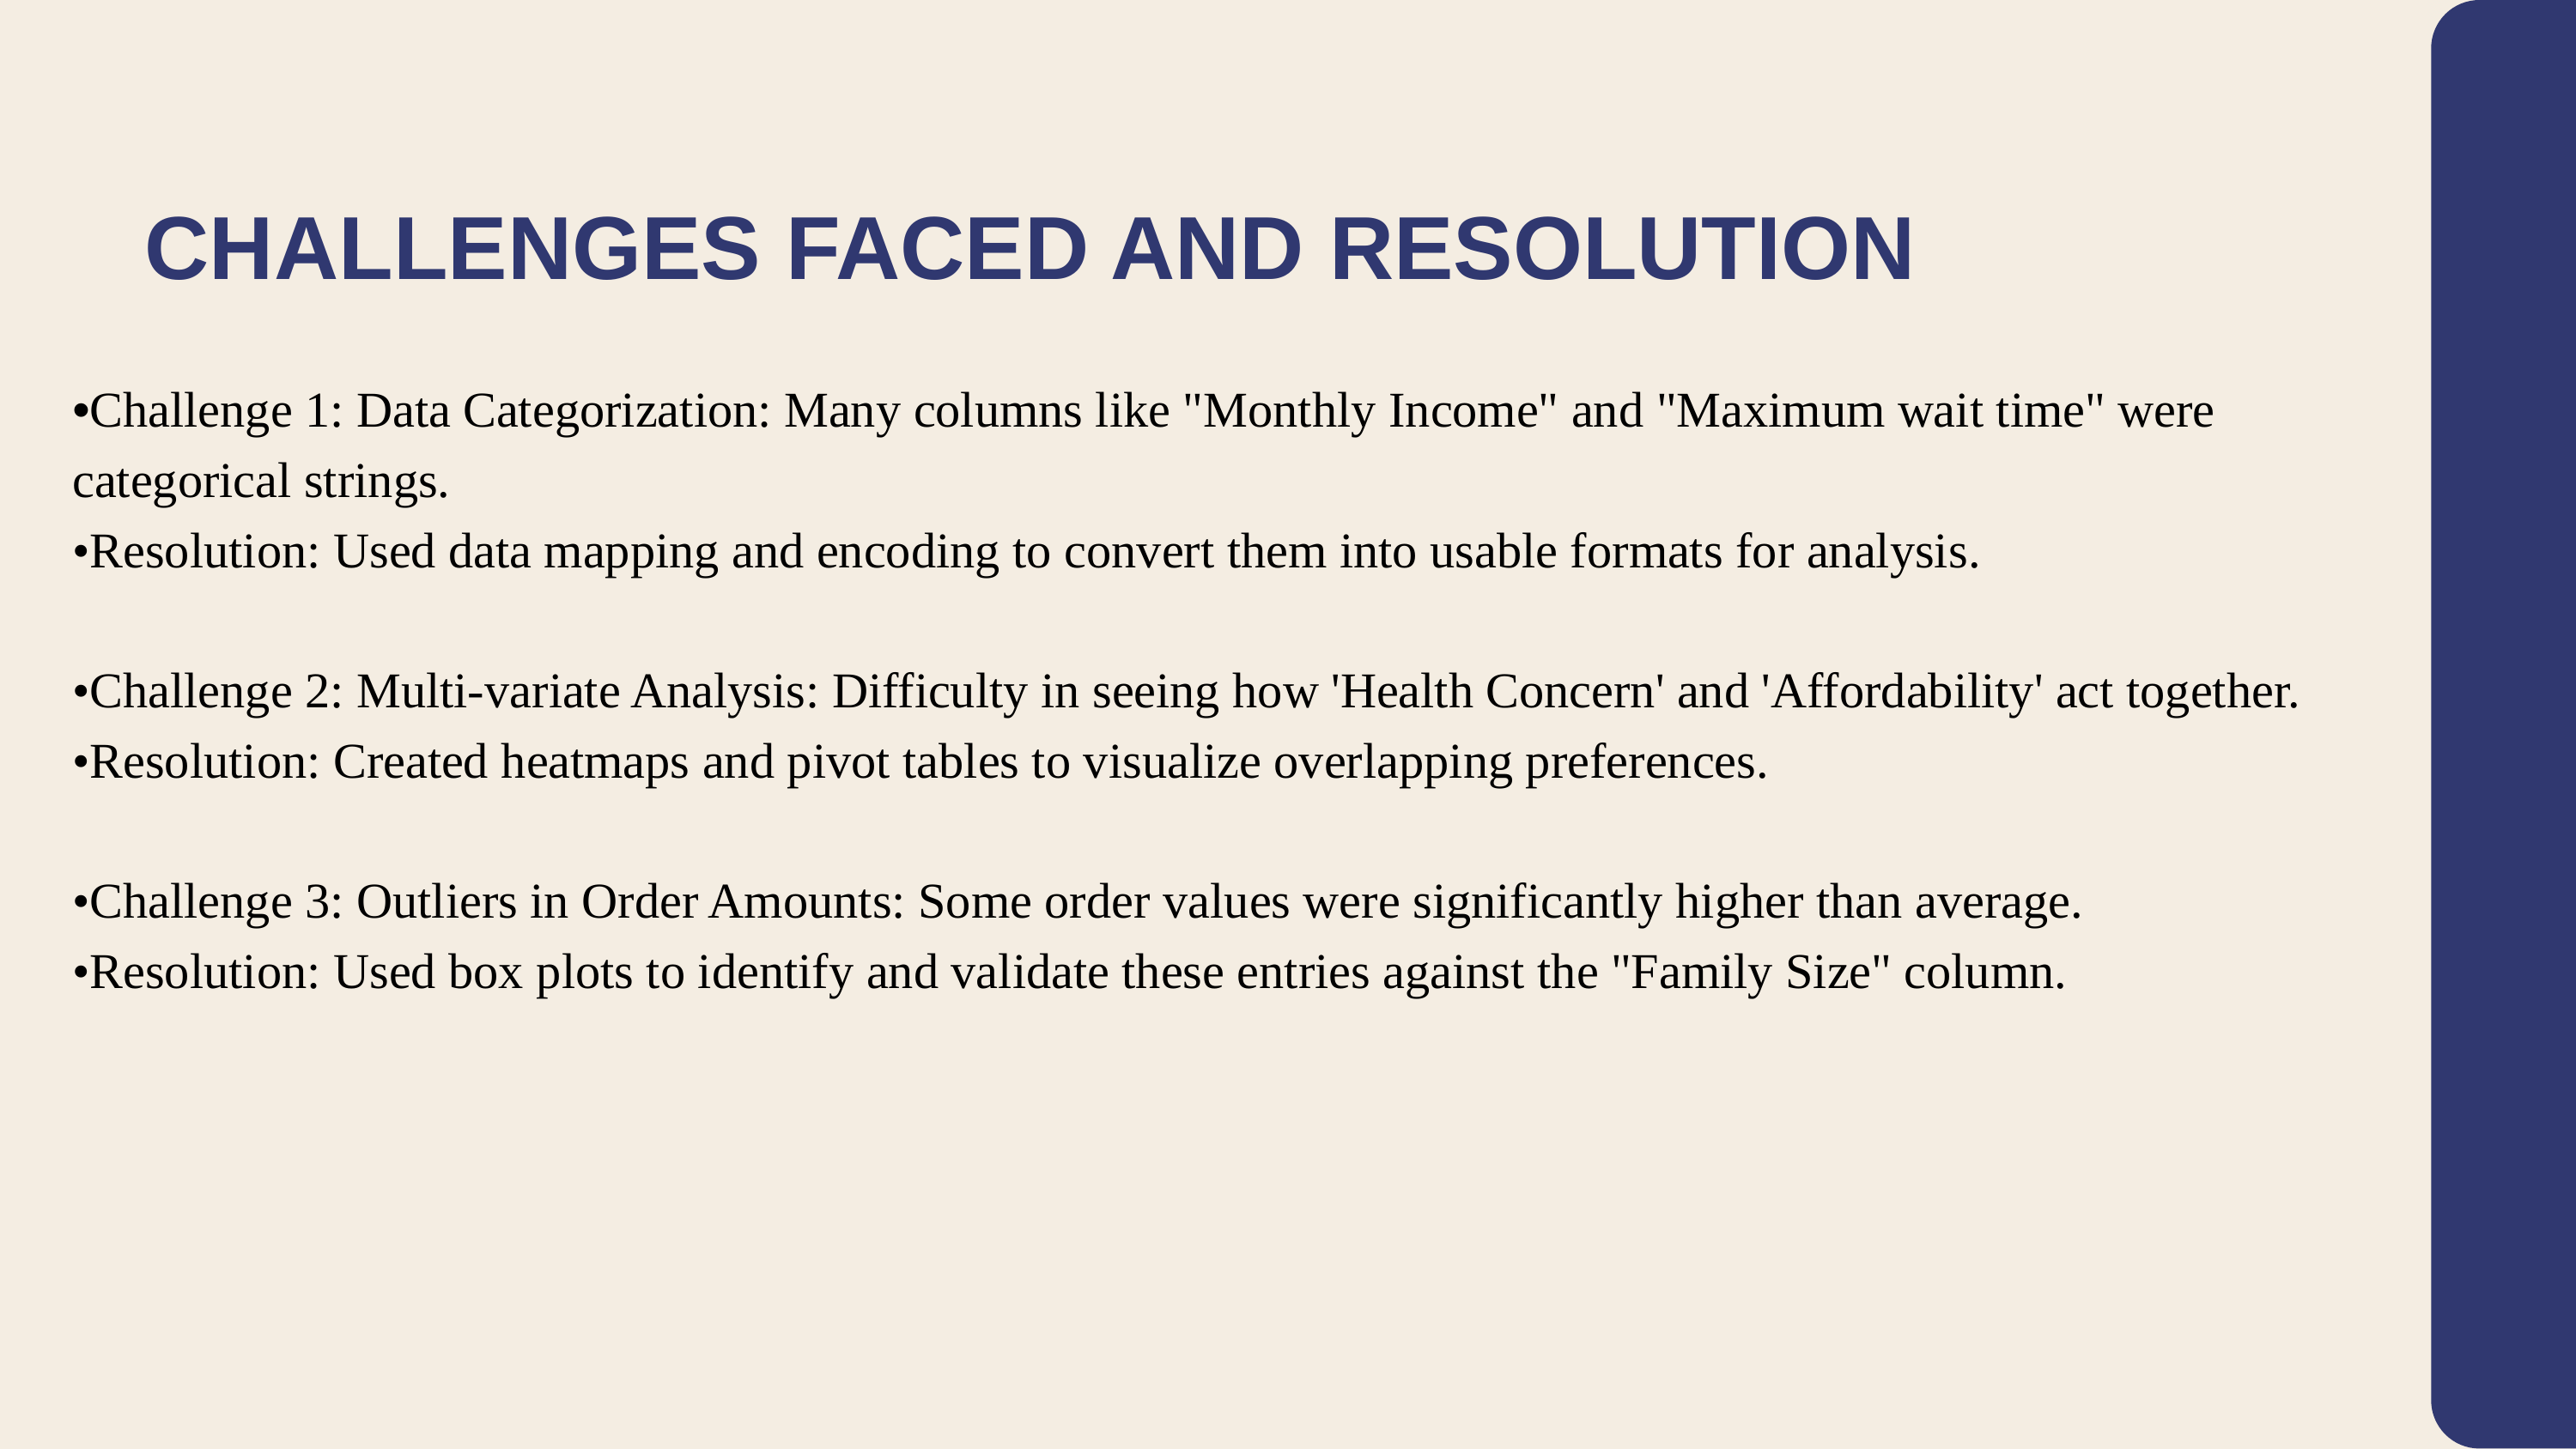

CHALLENGES FACED AND RESOLUTION
•Challenge 1: Data Categorization: Many columns like "Monthly Income" and "Maximum wait time" were categorical strings.
•Resolution: Used data mapping and encoding to convert them into usable formats for analysis.

•Challenge 2: Multi-variate Analysis: Difficulty in seeing how 'Health Concern' and 'Affordability' act together.
•Resolution: Created heatmaps and pivot tables to visualize overlapping preferences.

•Challenge 3: Outliers in Order Amounts: Some order values were significantly higher than average.
•Resolution: Used box plots to identify and validate these entries against the "Family Size" column.